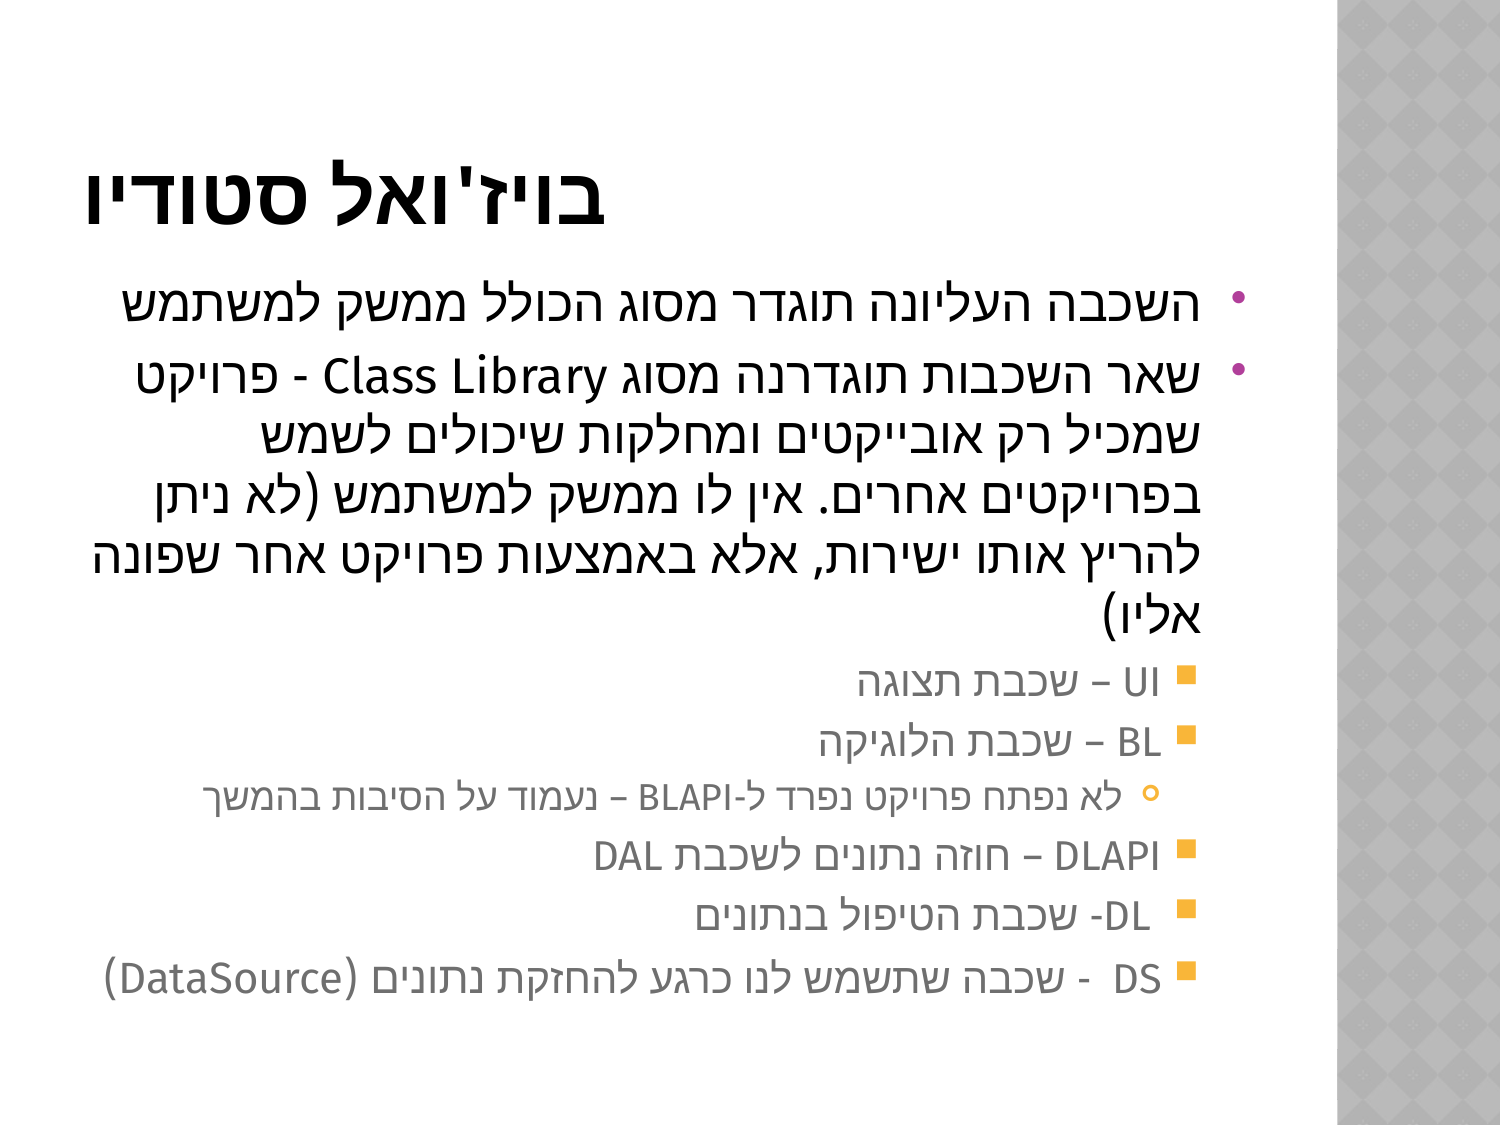

# בויז'ואל סטודיו
השכבה העליונה תוגדר מסוג הכולל ממשק למשתמש
שאר השכבות תוגדרנה מסוג Class Library - פרויקט שמכיל רק אובייקטים ומחלקות שיכולים לשמש בפרויקטים אחרים. אין לו ממשק למשתמש (לא ניתן להריץ אותו ישירות, אלא באמצעות פרויקט אחר שפונה אליו)
UI – שכבת תצוגה
BL – שכבת הלוגיקה
לא נפתח פרויקט נפרד ל-BLAPI – נעמוד על הסיבות בהמשך
DLAPI – חוזה נתונים לשכבת DAL
 DL- שכבת הטיפול בנתונים
DS  - שכבה שתשמש לנו כרגע להחזקת נתונים (DataSource)